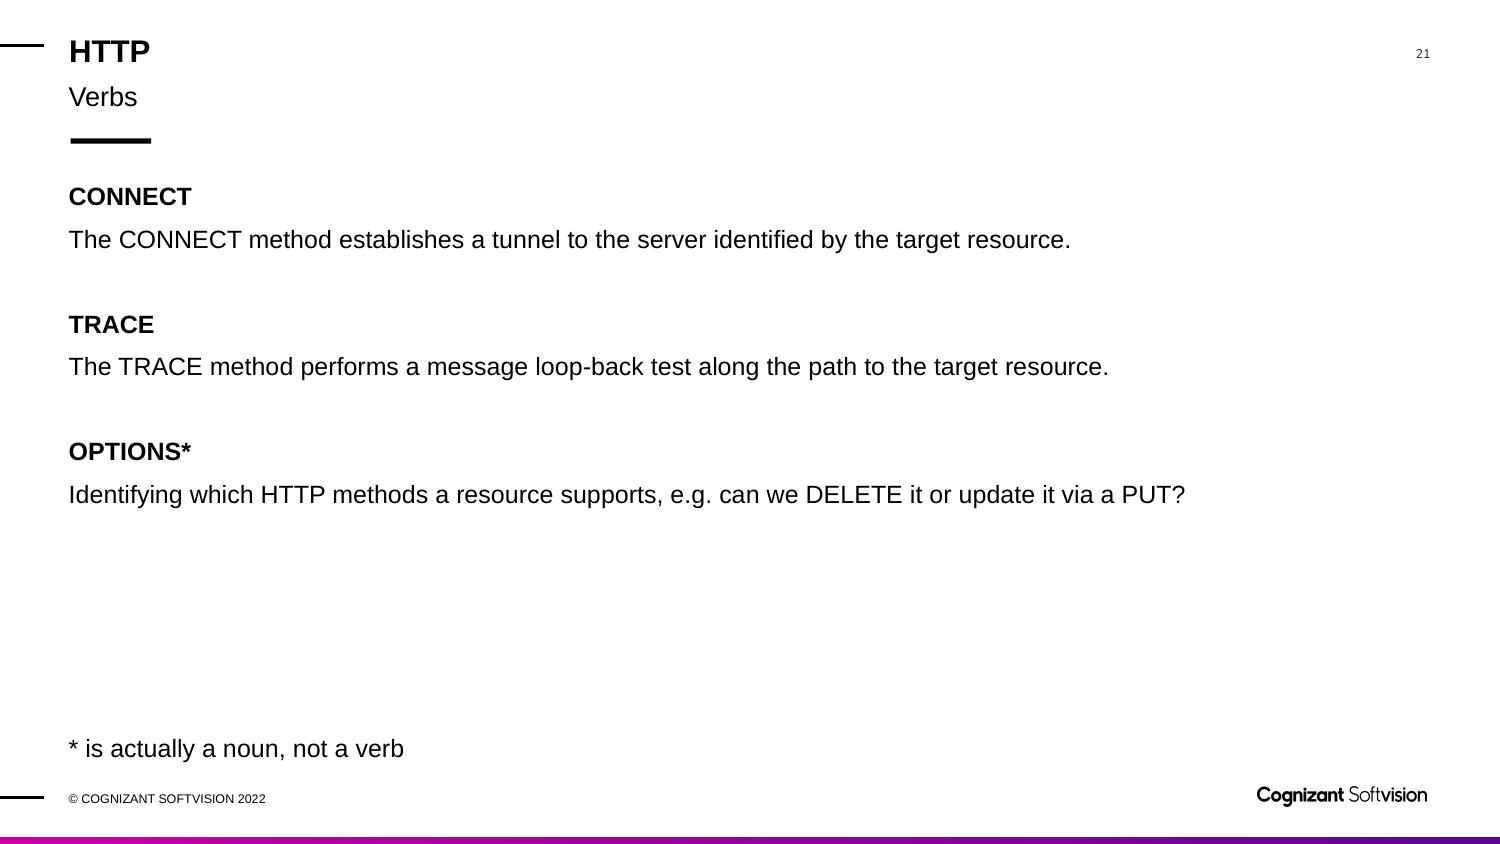

# HTTP
Verbs

CONNECT
The CONNECT method establishes a tunnel to the server identified by the target resource.

TRACE
The TRACE method performs a message loop-back test along the path to the target resource.

OPTIONS*
Identifying which HTTP methods a resource supports, e.g. can we DELETE it or update it via a PUT?

* is actually a noun, not a verb